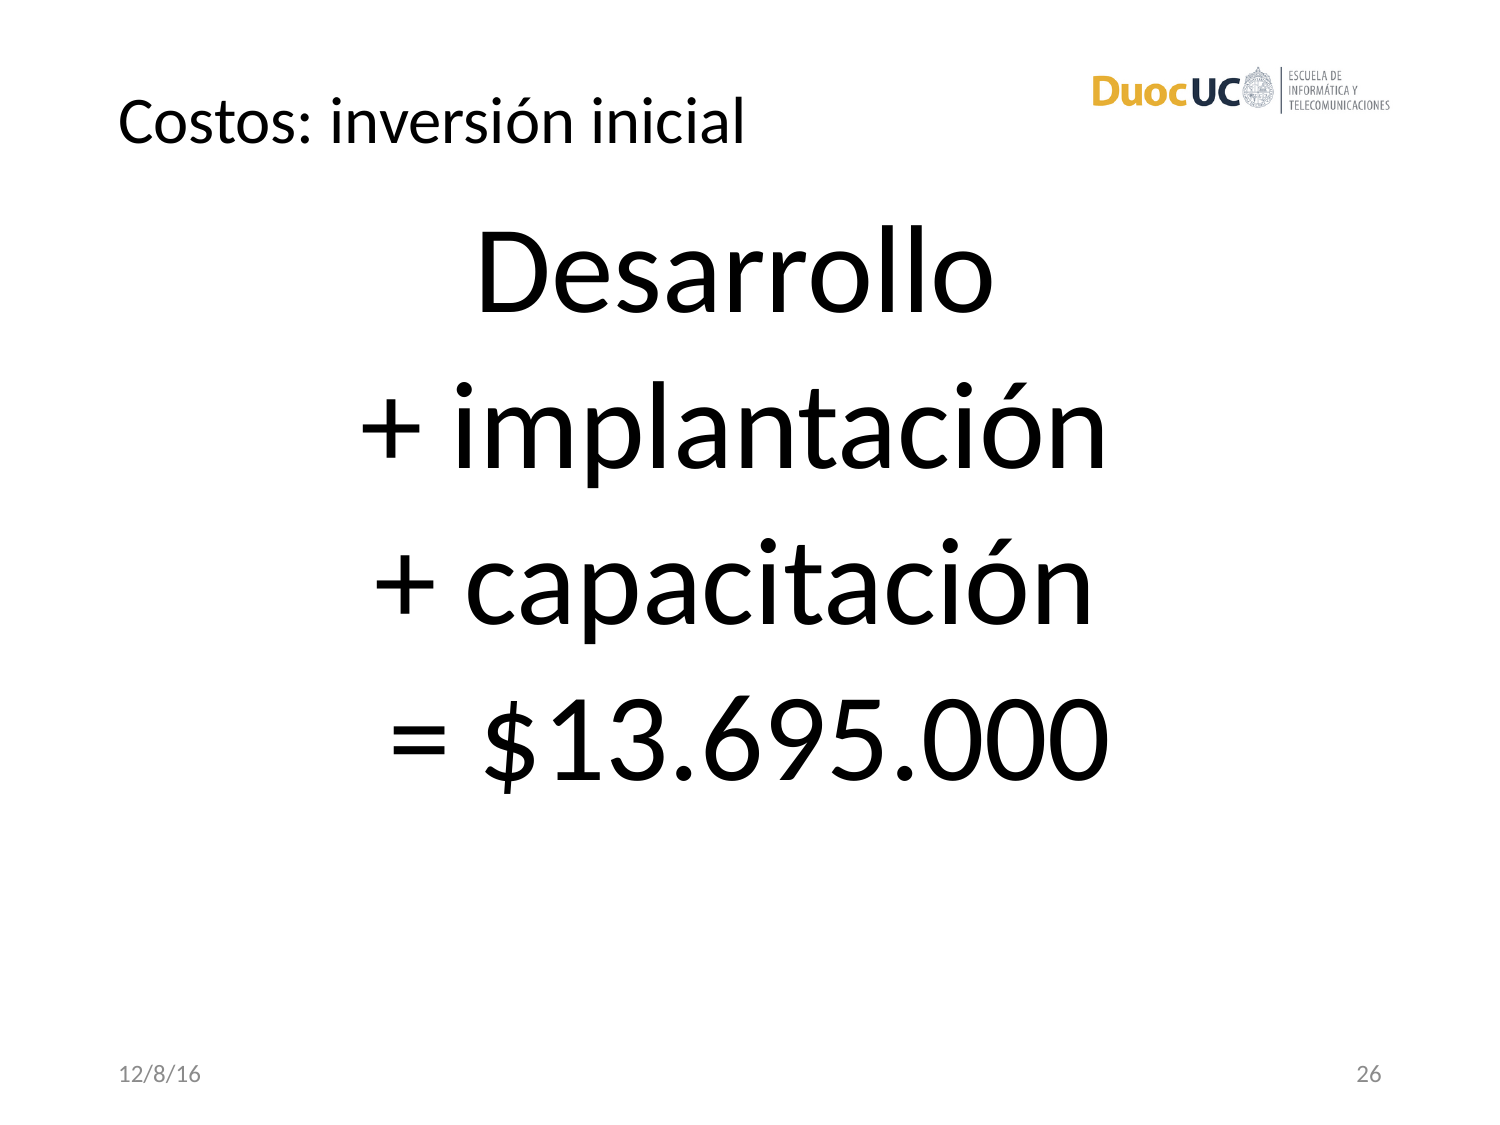

# Costos: inversión inicial
Desarrollo
+ implantación
+ capacitación
= $13.695.000
12/8/16
26